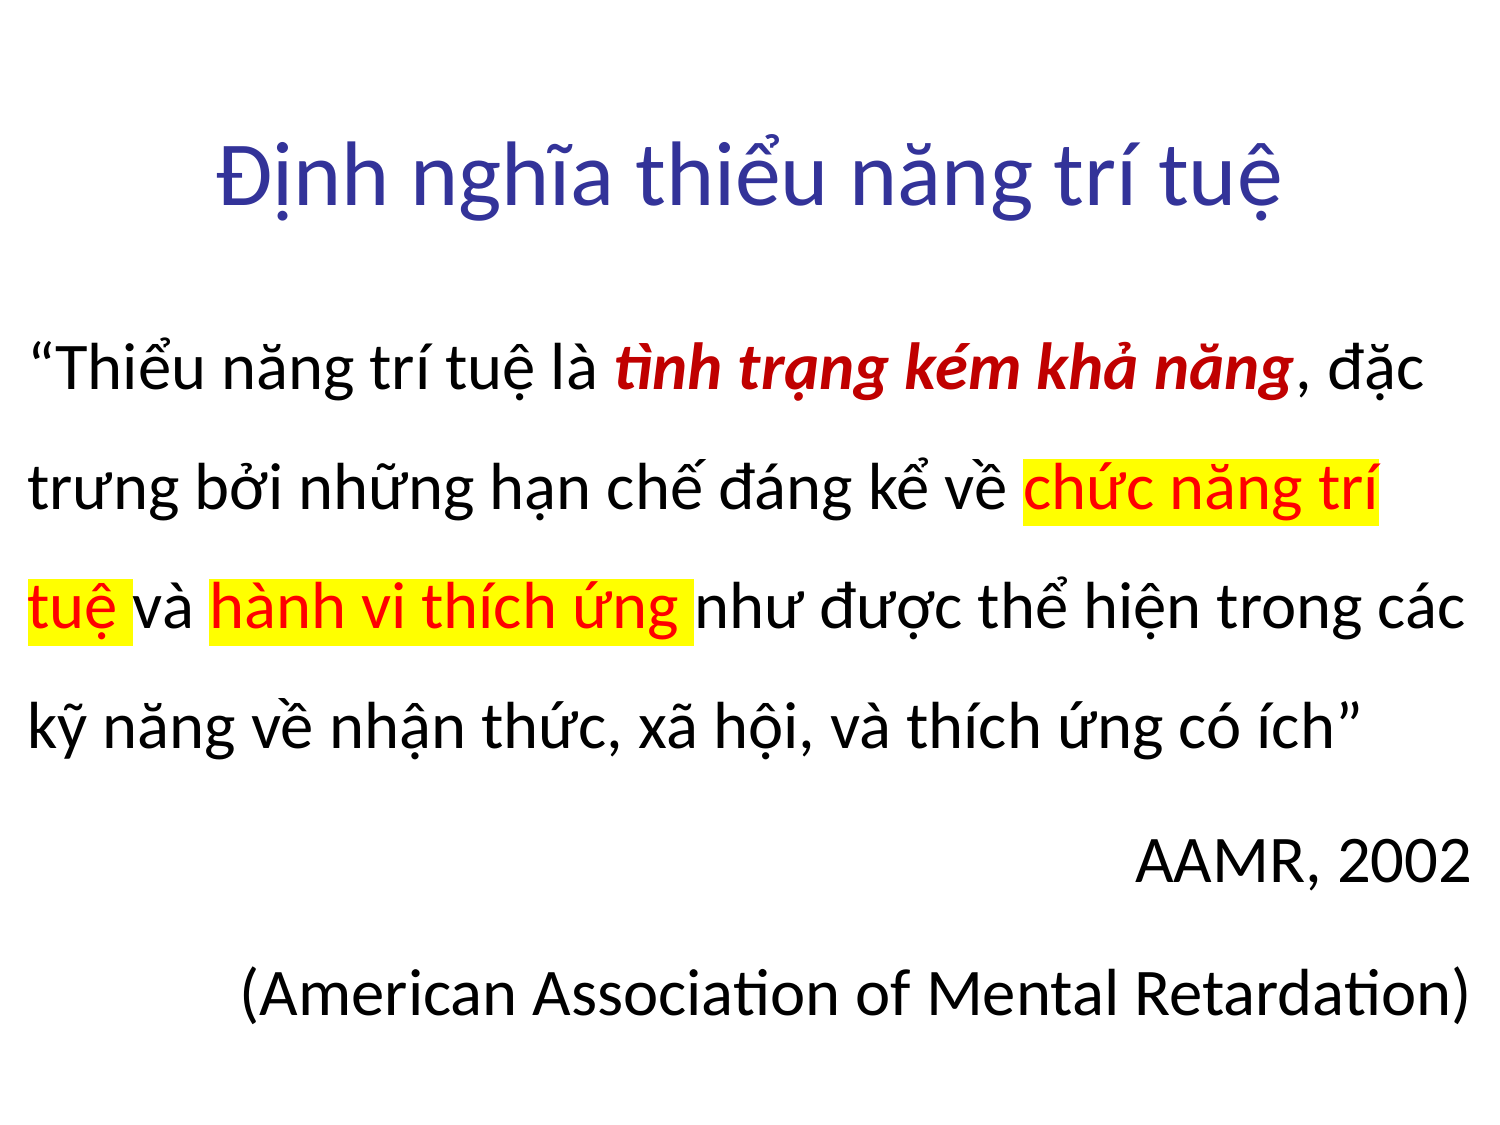

Định nghĩa thiểu năng trí tuệ
“Thiểu năng trí tuệ là tình trạng kém khả năng, đặc trưng bởi những hạn chế đáng kể về chức năng trí tuệ và hành vi thích ứng như được thể hiện trong các kỹ năng về nhận thức, xã hội, và thích ứng có ích”
AAMR, 2002
(American Association of Mental Retardation)